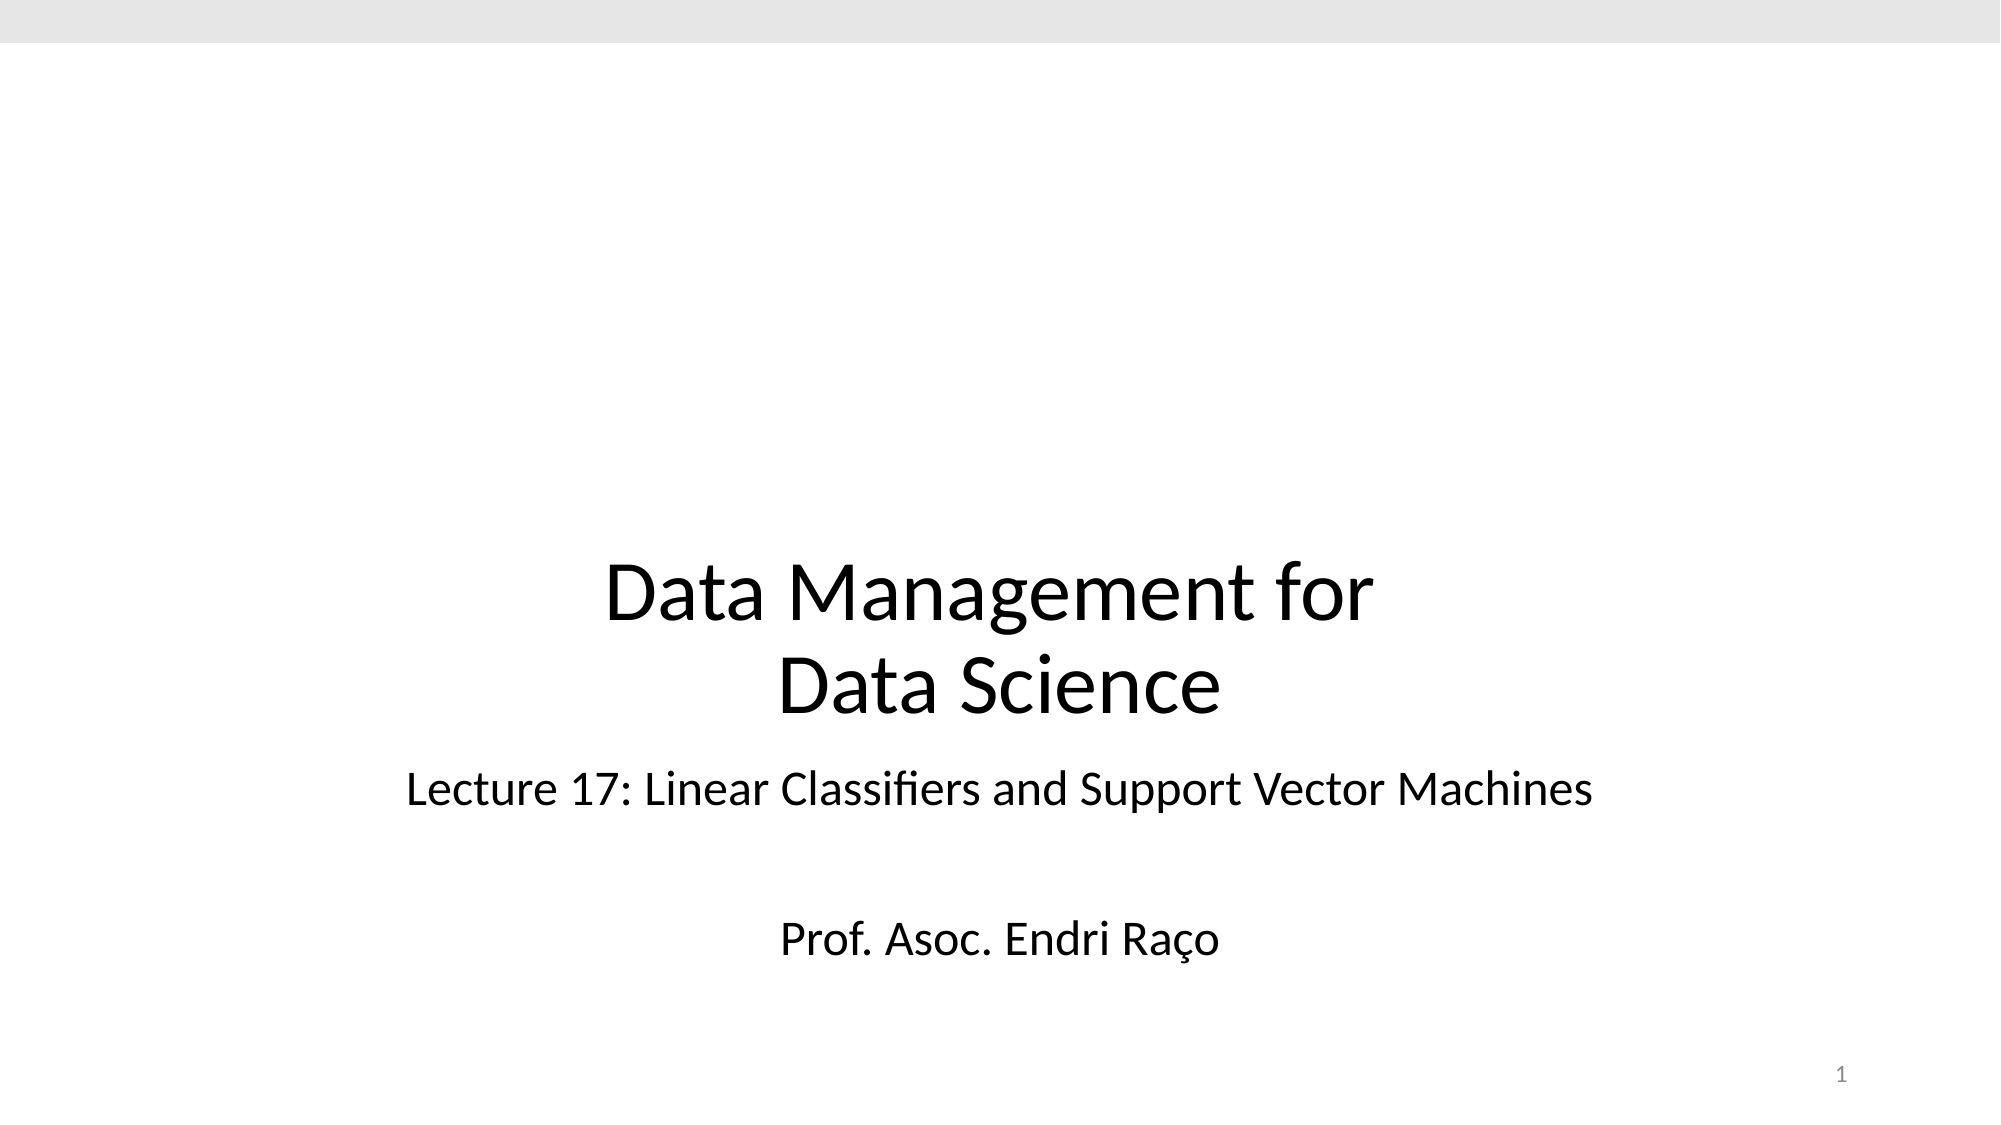

# Data Management for Data Science
Lecture 17: Linear Classifiers and Support Vector Machines

Prof. Asoc. Endri Raço

1